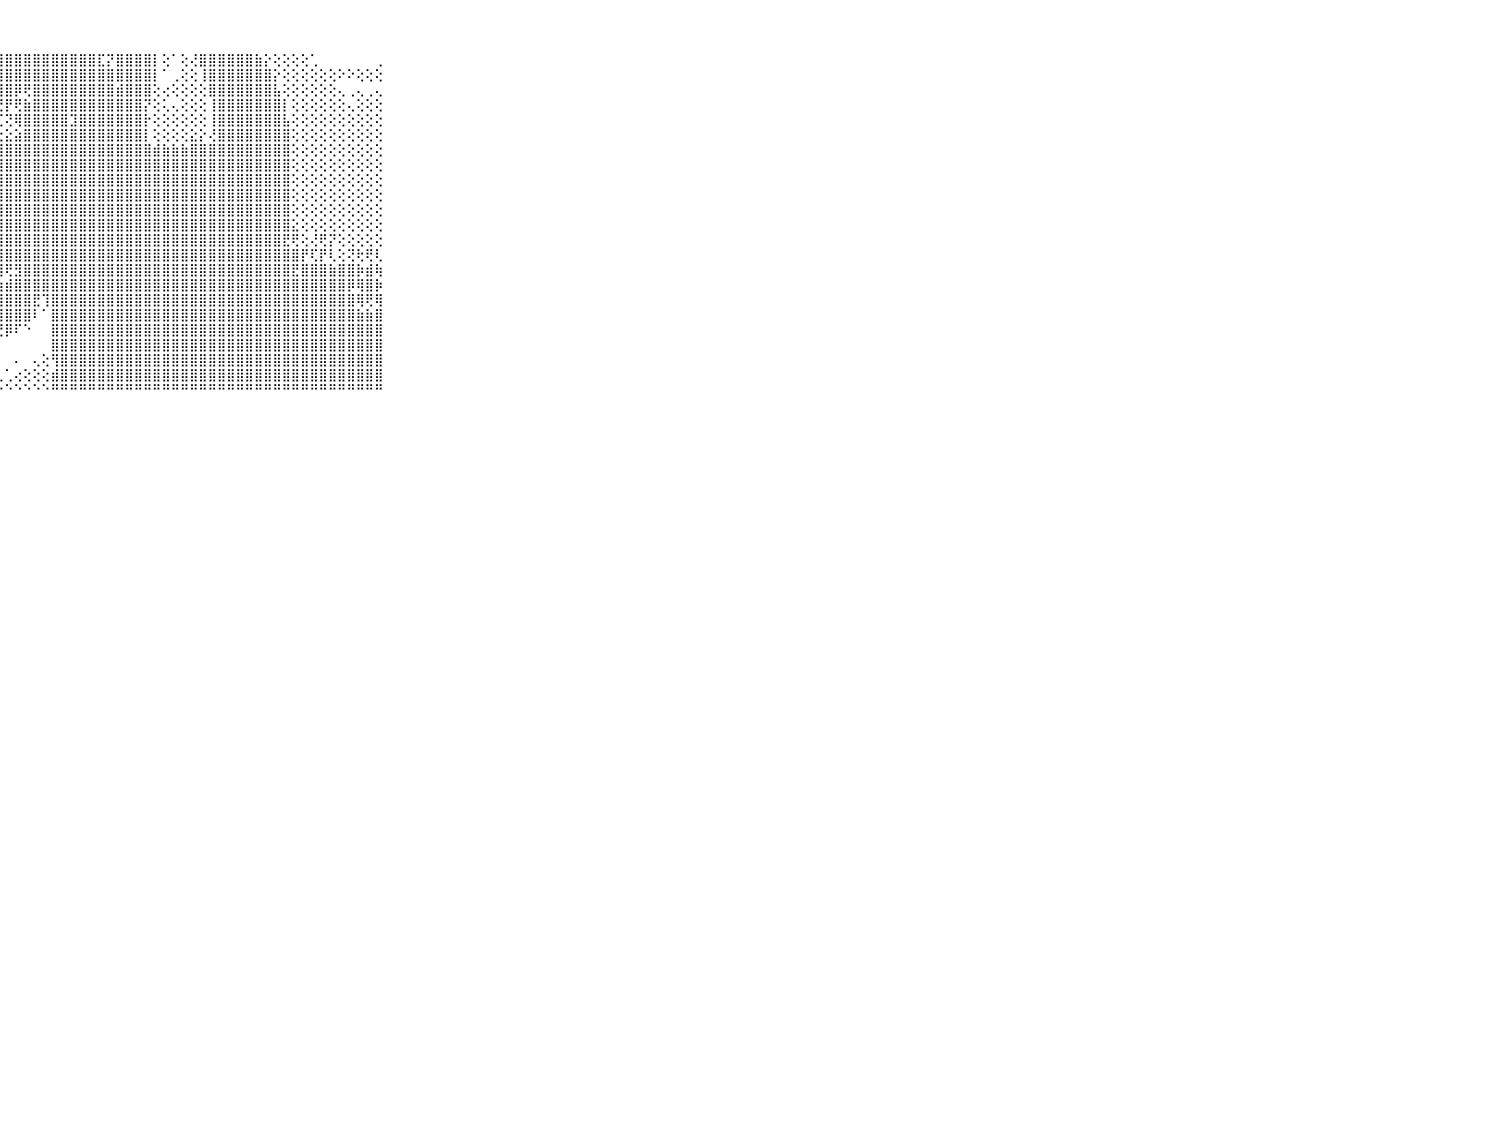

⠀⠀⠀⠀⠀⠀⠀⠀⠀⠀⠀⢕⣸⣟⢟⣿⣿⣿⣿⣿⣿⣿⣿⣿⣿⣿⣿⣿⣿⣿⣿⣿⣿⣿⣿⣿⣿⣿⣏⡝⣿⣿⣿⣿⡇⢕⠁⢕⢜⣿⣿⣿⣿⣿⣿⣷⡕⢕⢕⢕⢕⢁⠀⠀⠀⠀⠀⠀⢀⠀⠀⠀⠀⠀⠀⠀⠀⠀⠀⠀⠀
⠀⠀⠀⠀⠀⠀⠀⠀⠀⠀⠀⣿⡿⢿⣿⣿⣿⣿⣿⣿⣿⣿⣿⣿⣿⣿⣿⣿⣿⣿⣿⣿⣿⣿⣿⣿⣿⣿⣿⣿⣿⣿⣿⣿⡇⠁⢀⢕⢕⢸⣿⣿⣿⣿⣿⣿⣿⡕⢕⢕⢕⢕⢕⢕⠕⠕⢕⢕⢕⠀⠀⠀⠀⠀⠀⠀⠀⠀⠀⠀⠀
⠀⠀⠀⠀⠀⠀⠀⠀⠀⠀⠀⣿⣷⣾⣿⣿⣯⣽⣿⣿⣿⡿⢿⢿⢿⢿⣿⣿⣿⡿⢟⣿⣿⣿⣿⣿⣿⣿⣿⣿⣾⣿⣿⣿⢕⢔⢕⢕⢕⢕⣿⣿⣿⣿⣿⣿⣿⣧⢕⢕⢕⢕⢕⢕⢄⢀⢄⢀⢄⠀⠀⠀⠀⠀⠀⠀⠀⠀⠀⠀⠀
⠀⠀⠀⠀⠀⠀⠀⠀⠀⠀⠀⣹⣿⣿⣿⣿⣿⣯⡟⢟⠏⠑⢄⡔⢕⢕⢜⣟⡟⢟⣷⣿⣿⣿⣿⣿⣿⣿⣿⣿⣿⣿⣿⡝⢕⢅⢄⢕⢕⢕⢸⣿⣿⣿⣿⣿⣿⣿⡇⢕⢕⢕⢕⢕⢕⢄⢕⢕⢕⠀⠀⠀⠀⠀⠀⠀⠀⠀⠀⠀⠀
⠀⠀⠀⠀⠀⠀⠀⠀⠀⠀⠀⣿⡿⣿⡿⢿⡿⢏⠁⠀⢀⢕⣱⢷⢗⠟⠟⢏⢝⢿⣿⣿⣿⣿⣿⣹⣿⣿⣿⣿⣿⣿⣿⡗⢕⢕⢕⢕⢕⢕⢸⣿⣿⣿⣿⣿⣿⣿⣧⢕⢕⢕⢕⢕⢕⢕⢕⢕⢕⠀⠀⠀⠀⠀⠀⠀⠀⠀⠀⠀⠀
⠀⠀⠀⠀⠀⠀⠀⠀⠀⠀⠀⣿⣿⣿⣷⣇⢕⢕⢔⢱⣕⢝⢕⢔⢔⢔⢄⢕⣕⣵⣿⣿⣿⣿⣿⣿⣿⣿⣿⣿⣿⣿⣿⡇⢕⢕⢕⢕⣕⡕⢜⣿⣿⣿⣿⣿⣿⣿⣿⢕⢕⢕⢕⢕⢕⢕⢕⢕⢕⠀⠀⠀⠀⠀⠀⠀⠀⠀⠀⠀⠀
⠀⠀⠀⠀⠀⠀⠀⠀⠀⠀⠀⣿⣿⣿⣿⣧⢸⡇⣱⣝⣕⣕⣼⣱⣵⣜⣕⣿⣿⣿⣿⣿⣿⣿⣿⣿⣿⣿⣿⣿⣿⣿⣿⣿⣾⣷⣷⣷⣿⣿⣿⣿⣿⣿⣿⣿⣿⣿⣿⢕⢕⢕⢕⢕⢕⢕⢕⢕⢕⠀⠀⠀⠀⠀⠀⠀⠀⠀⠀⠀⠀
⠀⠀⠀⠀⠀⠀⠀⠀⠀⠀⠀⣿⣿⣿⣿⡿⢕⢕⢹⣿⣿⣿⣿⣿⣿⣿⣿⣿⣿⣿⣿⣿⣿⣿⣿⣿⣿⣿⣿⣿⣿⣿⣿⣿⣿⣿⣿⣿⣿⣿⣿⣿⣿⣿⣿⣿⣿⣿⣿⢕⢕⢕⢕⢕⢕⢕⢕⢕⢕⠀⠀⠀⠀⠀⠀⠀⠀⠀⠀⠀⠀
⠀⠀⠀⠀⠀⠀⠀⠀⠀⠀⠀⣿⣿⣿⣿⣷⢕⢱⣾⣿⣿⣿⣿⣿⣿⣿⣿⣿⣿⣿⣿⣿⣿⣿⣿⣿⣿⣿⣿⣿⣿⣿⣿⣿⣿⣿⣿⣿⣿⣿⣿⣿⣿⣿⣿⣿⣿⣿⣿⢕⢕⢕⢕⢕⢕⢕⢕⢕⢕⠀⠀⠀⠀⠀⠀⠀⠀⠀⠀⠀⠀
⠀⠀⠀⠀⠀⠀⠀⠀⠀⠀⠀⣿⣿⣿⣿⣿⢕⢕⣿⣿⣿⣿⣿⣿⣿⣿⣿⣿⣿⣿⣿⣿⣿⣿⣿⣿⣿⣿⣿⣿⣿⣿⣿⣿⣿⣿⣿⣿⣿⣿⣿⣿⣿⣿⣿⣿⣿⣿⣿⢕⢕⢕⢕⢕⢕⢕⢕⢕⢕⠀⠀⠀⠀⠀⠀⠀⠀⠀⠀⠀⠀
⠀⠀⠀⠀⠀⠀⠀⠀⠀⠀⠀⣿⣿⣿⣿⣿⡇⢕⣿⣿⣿⣿⡿⣿⣿⣿⣿⣿⣿⣿⣿⣿⣿⣿⣿⣿⣿⣿⣿⣿⣿⣿⣿⣿⣿⣿⣿⣿⣿⣿⣿⣿⣿⣿⣿⣿⣿⣿⣿⢕⢕⢕⢕⢕⢕⢕⢕⢕⢕⠀⠀⠀⠀⠀⠀⠀⠀⠀⠀⠀⠀
⠀⠀⠀⠀⠀⠀⠀⠀⠀⠀⠀⣿⣿⣿⣿⣿⣿⣧⣿⣿⣿⣿⣿⣿⣿⣿⣿⣿⣿⣿⣿⣿⣿⣿⣿⣿⣿⣿⣿⣿⣿⣿⣿⣿⣿⣿⣿⣿⣿⣿⣿⣿⣿⣿⣿⣿⣿⣿⣿⣕⢕⢕⢕⢕⢕⢕⢕⢕⢕⠀⠀⠀⠀⠀⠀⠀⠀⠀⠀⠀⠀
⠀⠀⠀⠀⠀⠀⠀⠀⠀⠀⠀⣿⣿⣿⣿⣿⣿⣿⣿⣿⣿⣿⣿⣿⣿⣿⣿⣿⣿⣿⣿⣿⣿⣿⣿⣿⣿⣿⣿⣿⣿⣿⣿⣿⣿⣿⣿⣿⣿⣿⣿⣿⣿⣿⣿⣿⣿⣿⣟⢟⢕⢜⢟⡝⢕⢕⢕⢕⢕⠀⠀⠀⠀⠀⠀⠀⠀⠀⠀⠀⠀
⠀⠀⠀⠀⠀⠀⠀⠀⠀⠀⠀⣿⣿⣿⣿⣿⣿⣿⣿⣿⣿⣿⣿⣿⣿⣿⣿⣽⣿⣿⣿⣿⣿⣿⣿⣿⣿⣿⣿⣿⣿⣿⣿⣿⣿⣿⣿⣿⣿⣿⣿⣿⣿⣿⣿⣿⣿⣿⣿⣿⡟⢏⡟⢇⢕⢝⢗⢟⢇⠀⠀⠀⠀⠀⠀⠀⠀⠀⠀⠀⠀
⠀⠀⠀⠀⠀⠀⠀⠀⠀⠀⠀⣿⣿⣿⣿⣿⣿⣿⣿⣿⣿⣿⣿⣿⣿⣿⣿⣿⢟⣻⣿⣿⣿⣿⣿⣿⣿⣿⣿⣿⣿⣿⣿⣿⣿⣿⣿⣿⣿⣿⣿⣿⣿⣿⣿⣿⣿⣿⣿⣟⣿⣿⣿⣷⣿⣿⡷⣾⢷⠀⠀⠀⠀⠀⠀⠀⠀⠀⠀⠀⠀
⠀⠀⠀⠀⠀⠀⠀⠀⠀⠀⠀⣿⣿⣿⣿⣿⣿⣿⣿⣿⣿⣿⣿⣿⣿⣿⣿⣷⣾⣿⣿⣿⣿⣿⣿⣿⣿⣿⣿⣿⣿⣿⣿⣿⣿⣿⣿⣿⣿⣿⣿⣿⣿⣿⣿⣿⣿⣿⣿⣿⣿⣿⣿⣿⣿⡿⢿⣿⡷⠀⠀⠀⠀⠀⠀⠀⠀⠀⠀⠀⠀
⠀⠀⠀⠀⠀⠀⠀⠀⠀⠀⠀⣿⣿⣿⣿⣿⣿⣿⣿⢿⣿⣿⣿⣿⣿⣿⣿⣿⣿⣿⣿⣟⢹⣿⣿⣿⣿⣿⣿⣿⣿⣿⣿⣿⣿⣿⣿⣿⣿⣿⣿⣿⣿⣿⣿⣿⣿⣿⣿⣿⣿⣿⣿⣿⣿⣿⢿⢟⢿⠀⠀⠀⠀⠀⠀⠀⠀⠀⠀⠀⠀
⠀⠀⠀⠀⠀⠀⠀⠀⠀⠀⠀⣿⣿⣿⣿⣿⣿⣿⣿⢕⢻⣿⣿⣿⣿⣿⣿⣿⣿⣿⣿⠇⠁⣿⣿⣿⣿⣿⣿⣿⣿⣿⣿⣿⣿⣿⣿⣿⣿⣿⣿⣿⣿⣿⣿⣿⣿⣿⣿⣿⣿⣿⣿⣿⣿⣿⣷⣷⣿⠀⠀⠀⠀⠀⠀⠀⠀⠀⠀⠀⠀
⠀⠀⠀⠀⠀⠀⠀⠀⠀⠀⠀⣿⣿⣿⣿⣿⣿⣿⣿⡇⢜⢻⣿⣿⣿⡟⢝⢟⡿⠏⠑⠀⠀⣿⣿⣿⣿⣿⣿⣿⣿⣿⣿⣿⣿⣿⣿⣿⣿⣿⣿⣿⣿⣿⣿⣿⣿⣿⣿⣿⣿⣿⣿⣿⣿⣿⣿⣿⣿⠀⠀⠀⠀⠀⠀⠀⠀⠀⠀⠀⠀
⠀⠀⠀⠀⠀⠀⠀⠀⠀⠀⠀⣿⣿⣿⣿⣿⣿⣿⣿⡇⢑⠑⠑⠙⠝⠇⠑⠁⠀⠀⠀⠀⠀⣿⣿⣿⣿⣿⣿⣿⣿⣿⣿⣿⣿⣿⣿⣿⣿⣿⣿⣿⣿⣿⣿⣿⣿⣿⣿⣿⣿⣿⣿⣿⣿⣿⣿⣿⣿⠀⠀⠀⠀⠀⠀⠀⠀⠀⠀⠀⠀
⠀⠀⠀⠀⠀⠀⠀⠀⠀⠀⠀⣿⣿⣿⣿⣿⣿⣿⣿⡇⢕⢕⢔⢄⢄⢄⢄⠄⠀⠄⠀⢄⢕⢻⣿⣿⣿⣿⣿⣿⣿⣿⣿⣿⣿⣿⣿⣿⣿⣿⣿⣿⣿⣿⣿⣿⣿⣿⣿⣿⣿⣿⣿⣿⣿⣿⣿⣿⣿⠀⠀⠀⠀⠀⠀⠀⠀⠀⠀⠀⠀
⠀⠀⠀⠀⠀⠀⠀⠀⠀⠀⠀⣿⣿⣿⣿⣿⣿⣿⣿⣿⣇⢕⢕⢕⢕⢔⢔⢄⢁⢔⢕⢕⢕⣾⣿⣿⣿⣿⣿⣿⣿⣿⣿⣿⣿⣿⣿⣿⣿⣿⣿⣿⣿⣿⣿⣿⣿⣿⣿⣿⣿⣿⣿⣿⣿⣿⣿⣿⣿⠀⠀⠀⠀⠀⠀⠀⠀⠀⠀⠀⠀
⠀⠀⠀⠀⠀⠀⠀⠀⠀⠀⠀⠛⠛⠛⠛⠛⠛⠛⠛⠛⠛⠃⠑⠑⠑⠑⠑⠑⠑⠑⠑⠑⠑⠛⠛⠛⠛⠛⠛⠛⠛⠛⠛⠛⠛⠛⠛⠛⠛⠛⠛⠛⠛⠛⠛⠛⠛⠛⠛⠛⠛⠛⠛⠛⠛⠛⠛⠛⠛⠀⠀⠀⠀⠀⠀⠀⠀⠀⠀⠀⠀